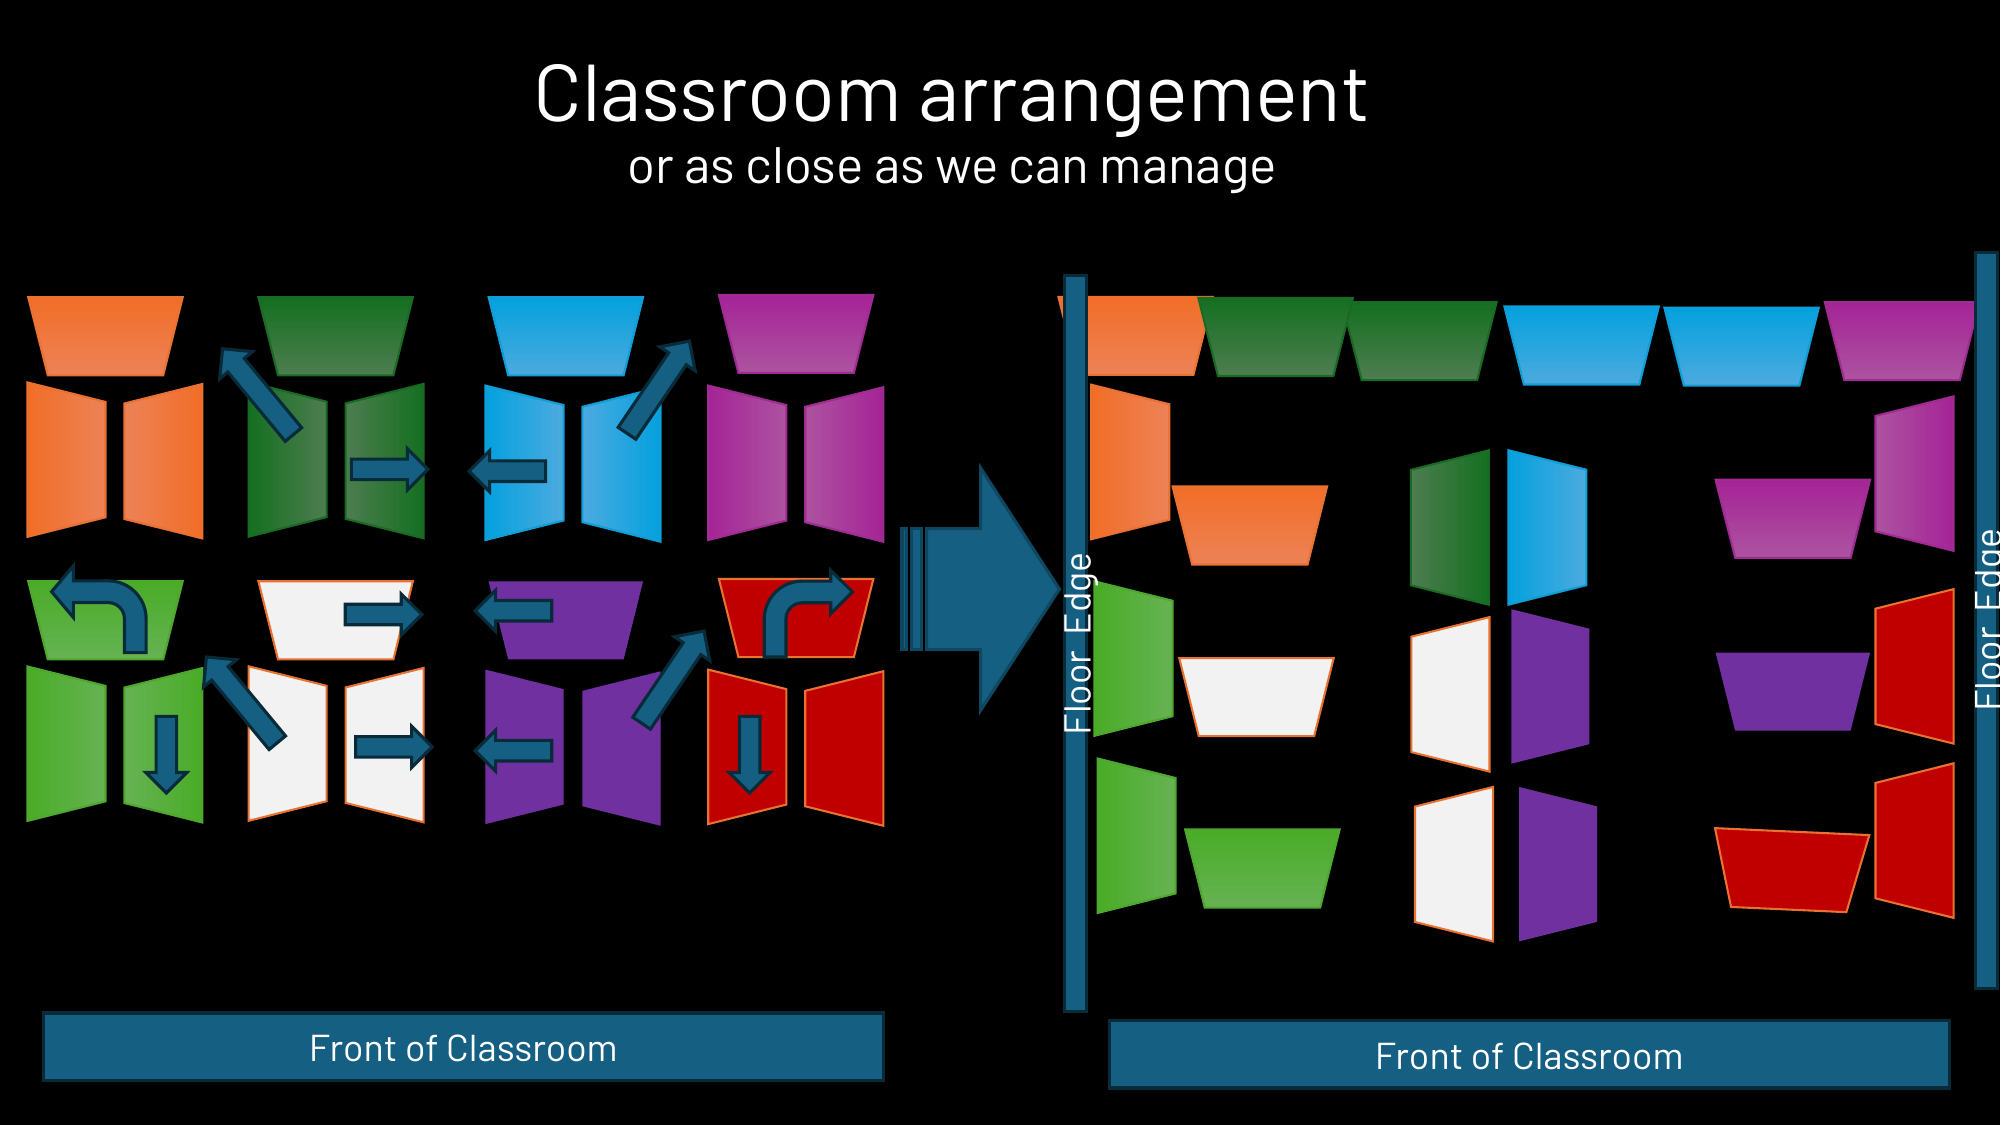

# Classroom arrangement or as close as we can manage

Floor  Edge

Floor  Edge

Front of Classroom
Front of Classroom